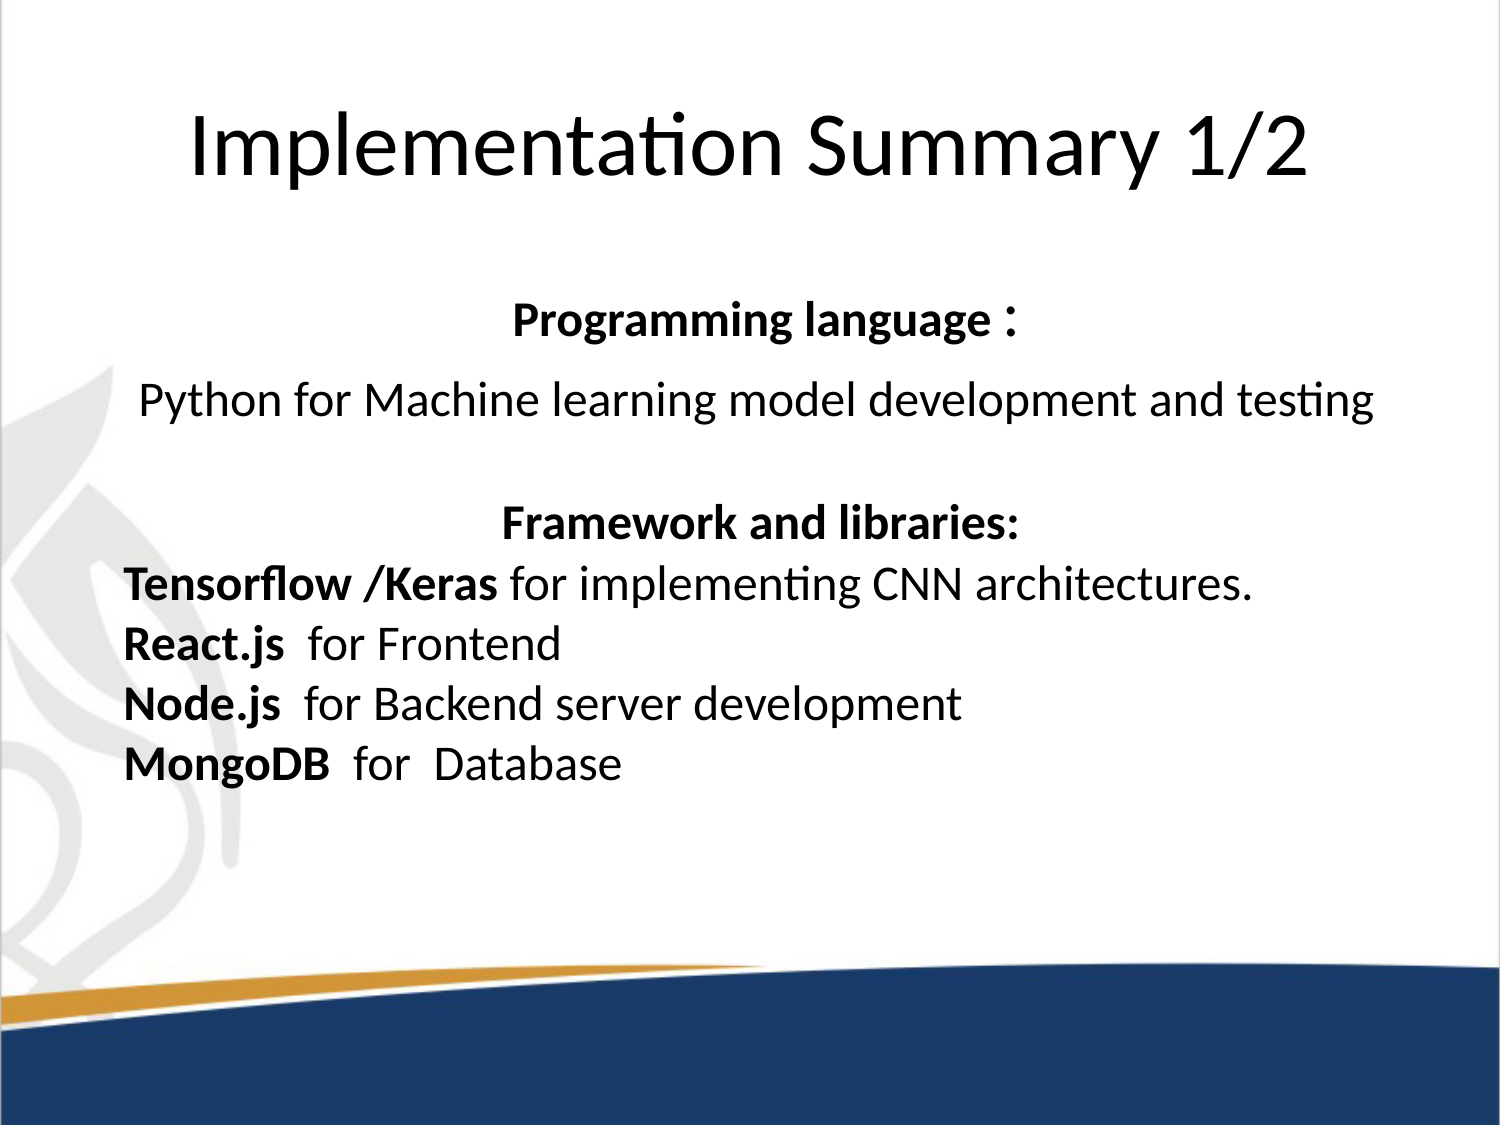

# Implementation Summary 1/2
Programming language :
 Python for Machine learning model development and testing

Framework and libraries:
Tensorflow /Keras for implementing CNN architectures.
React.js  for Frontend
Node.js  for Backend server development
MongoDB  for  Database